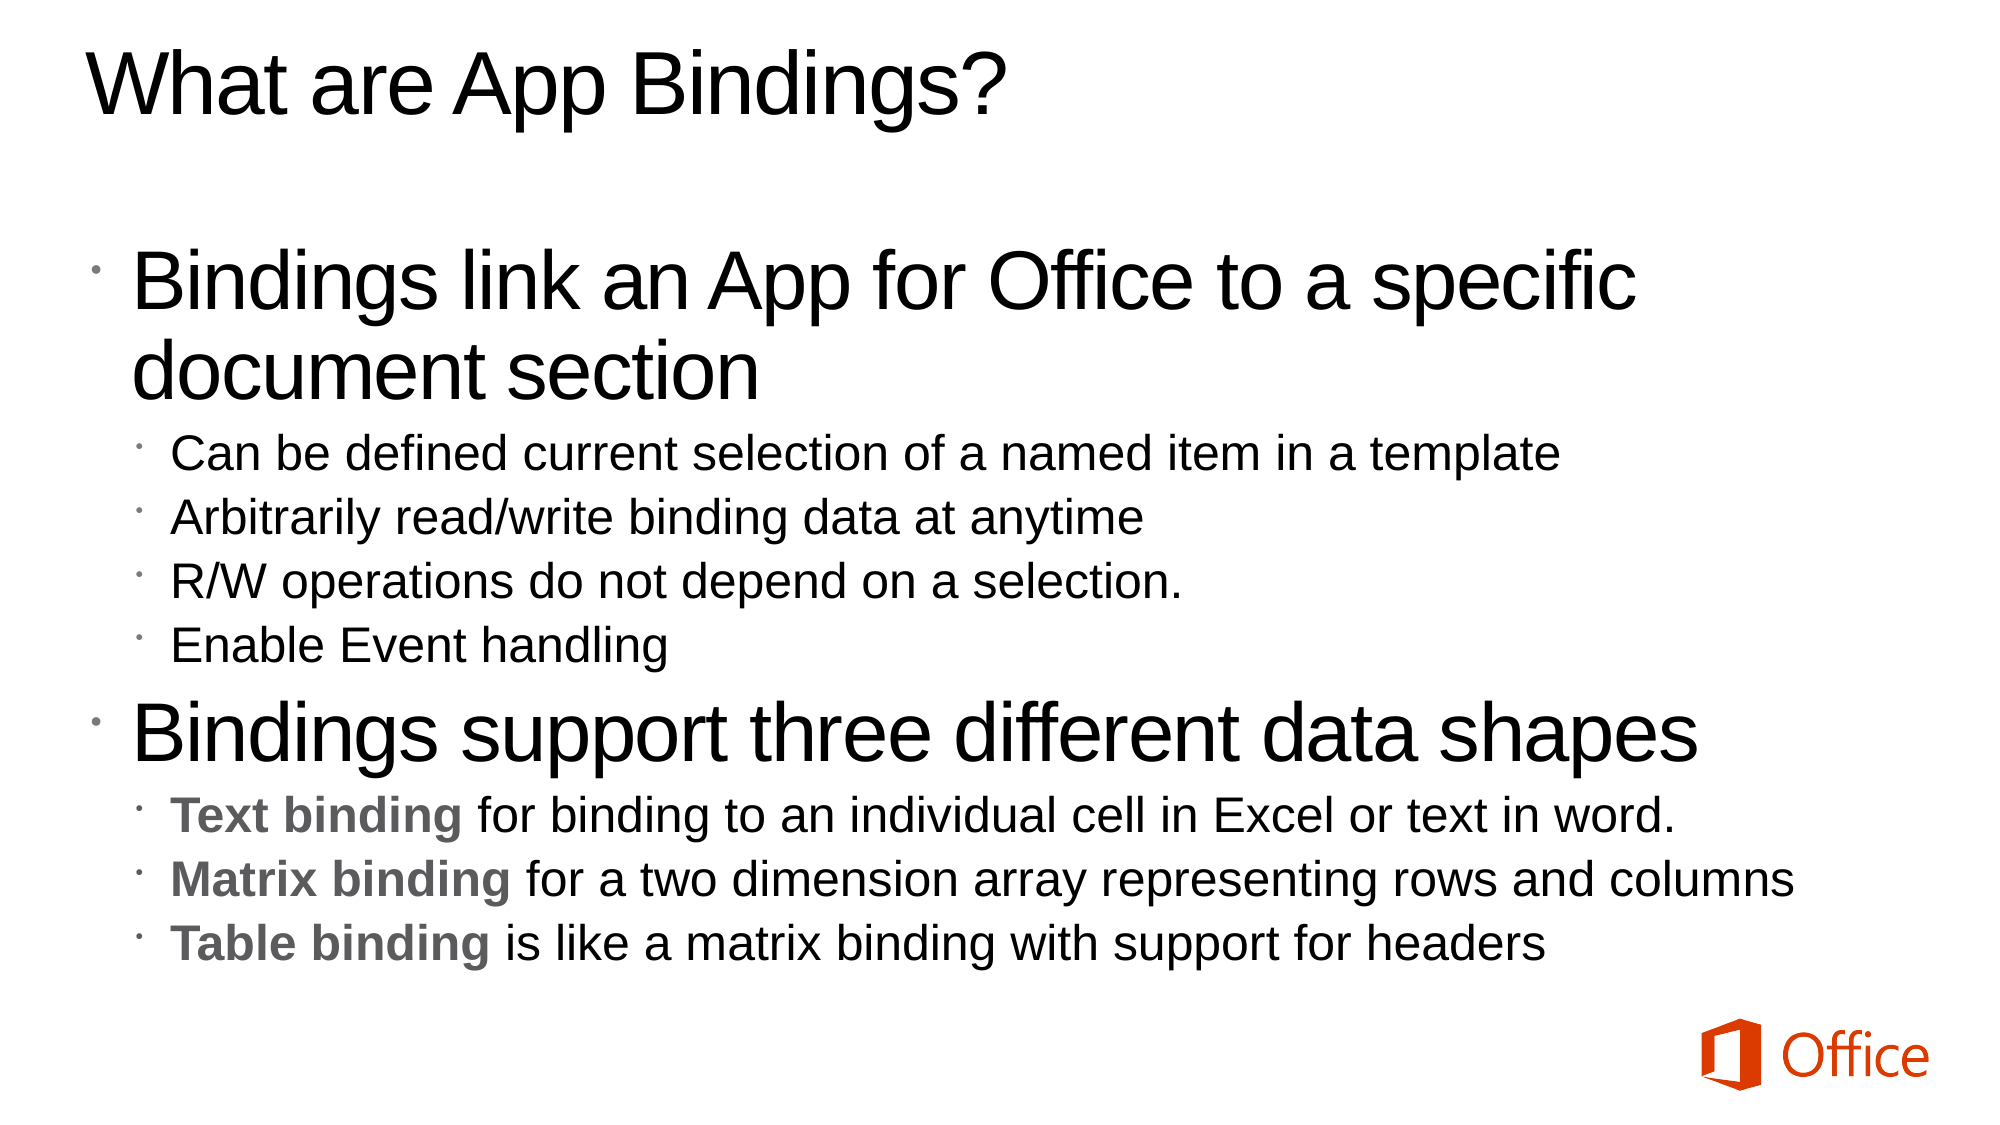

# What are App Bindings?
Bindings link an App for Office to a specific document section
Can be defined current selection of a named item in a template
Arbitrarily read/write binding data at anytime
R/W operations do not depend on a selection.
Enable Event handling
Bindings support three different data shapes
Text binding for binding to an individual cell in Excel or text in word.
Matrix binding for a two dimension array representing rows and columns
Table binding is like a matrix binding with support for headers